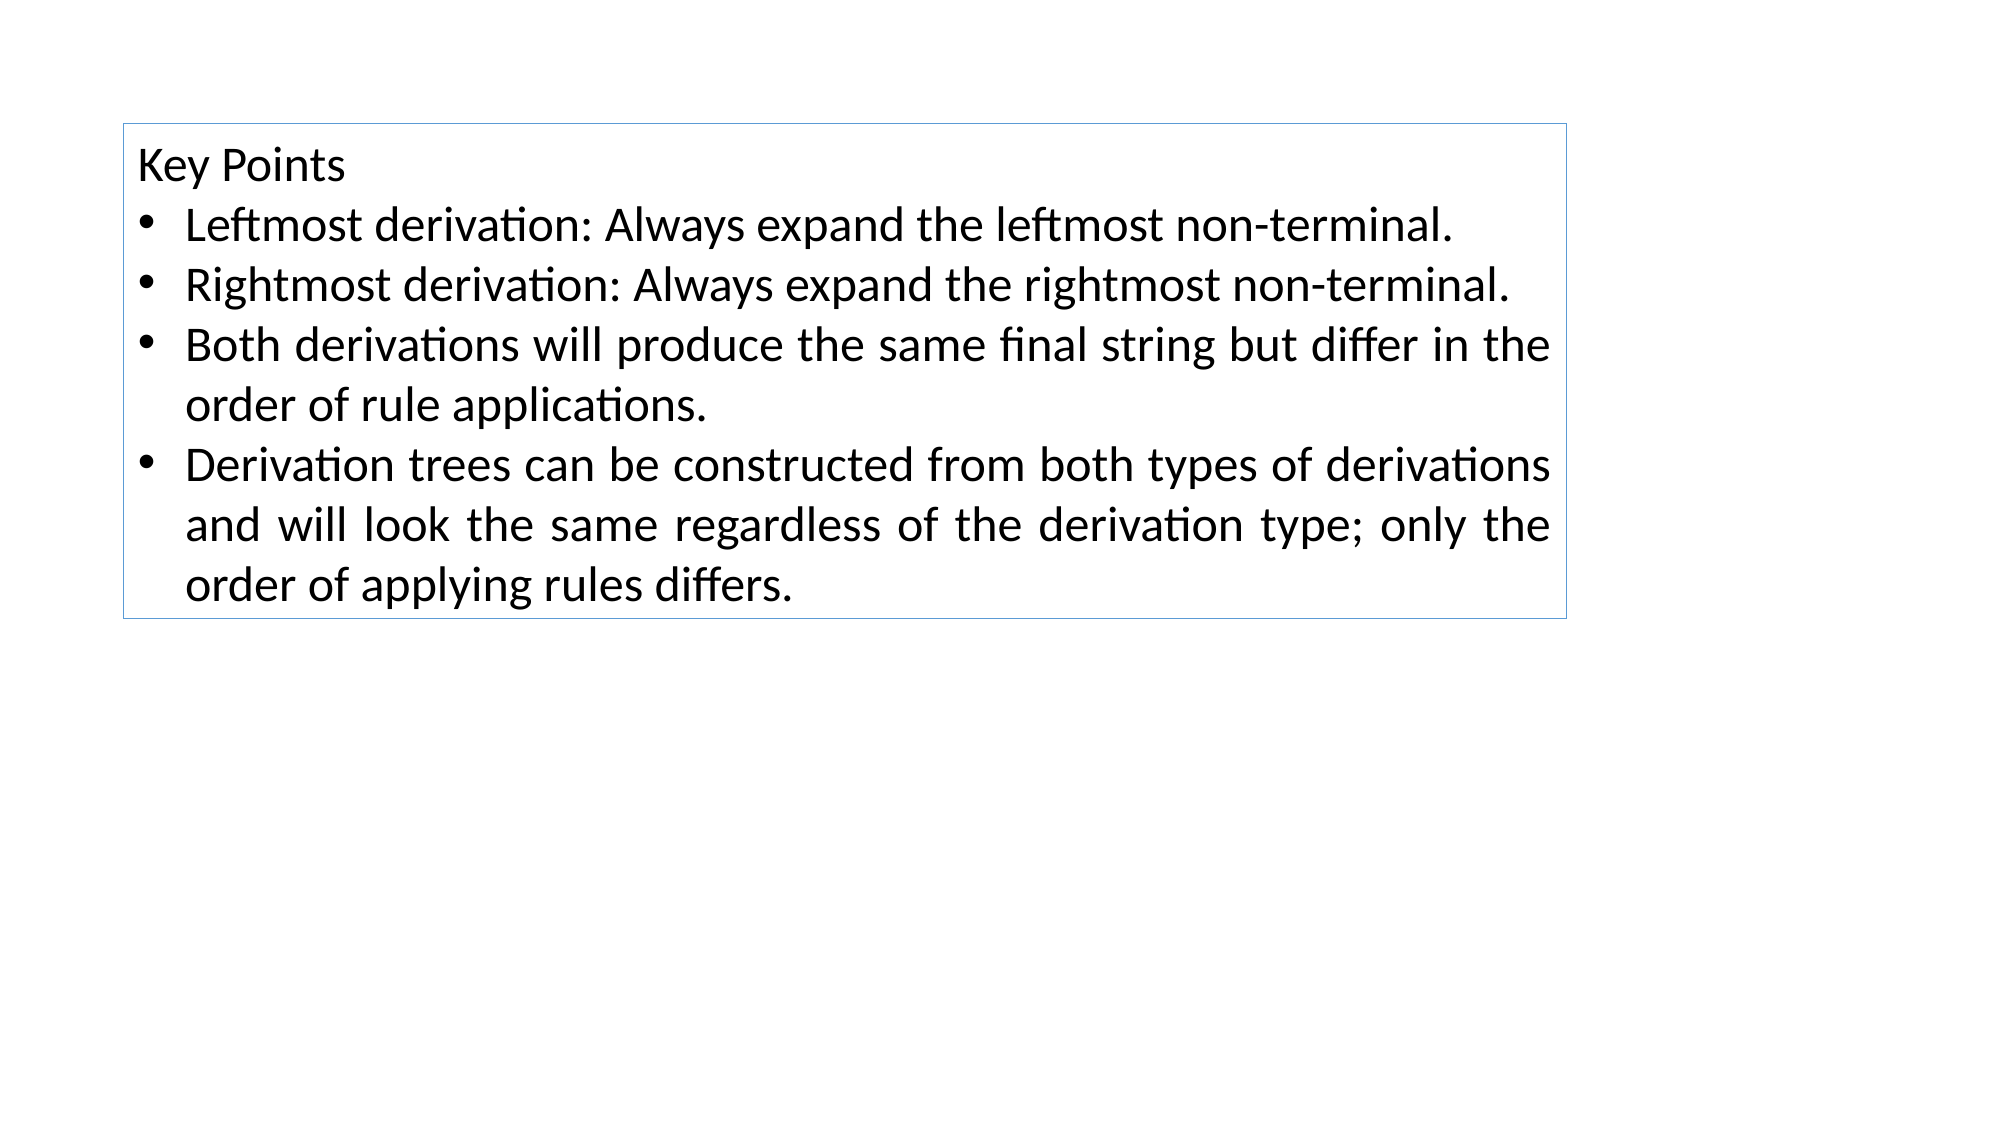

Key Points
Leftmost derivation: Always expand the leftmost non-terminal.
Rightmost derivation: Always expand the rightmost non-terminal.
Both derivations will produce the same final string but differ in the order of rule applications.
Derivation trees can be constructed from both types of derivations and will look the same regardless of the derivation type; only the order of applying rules differs.